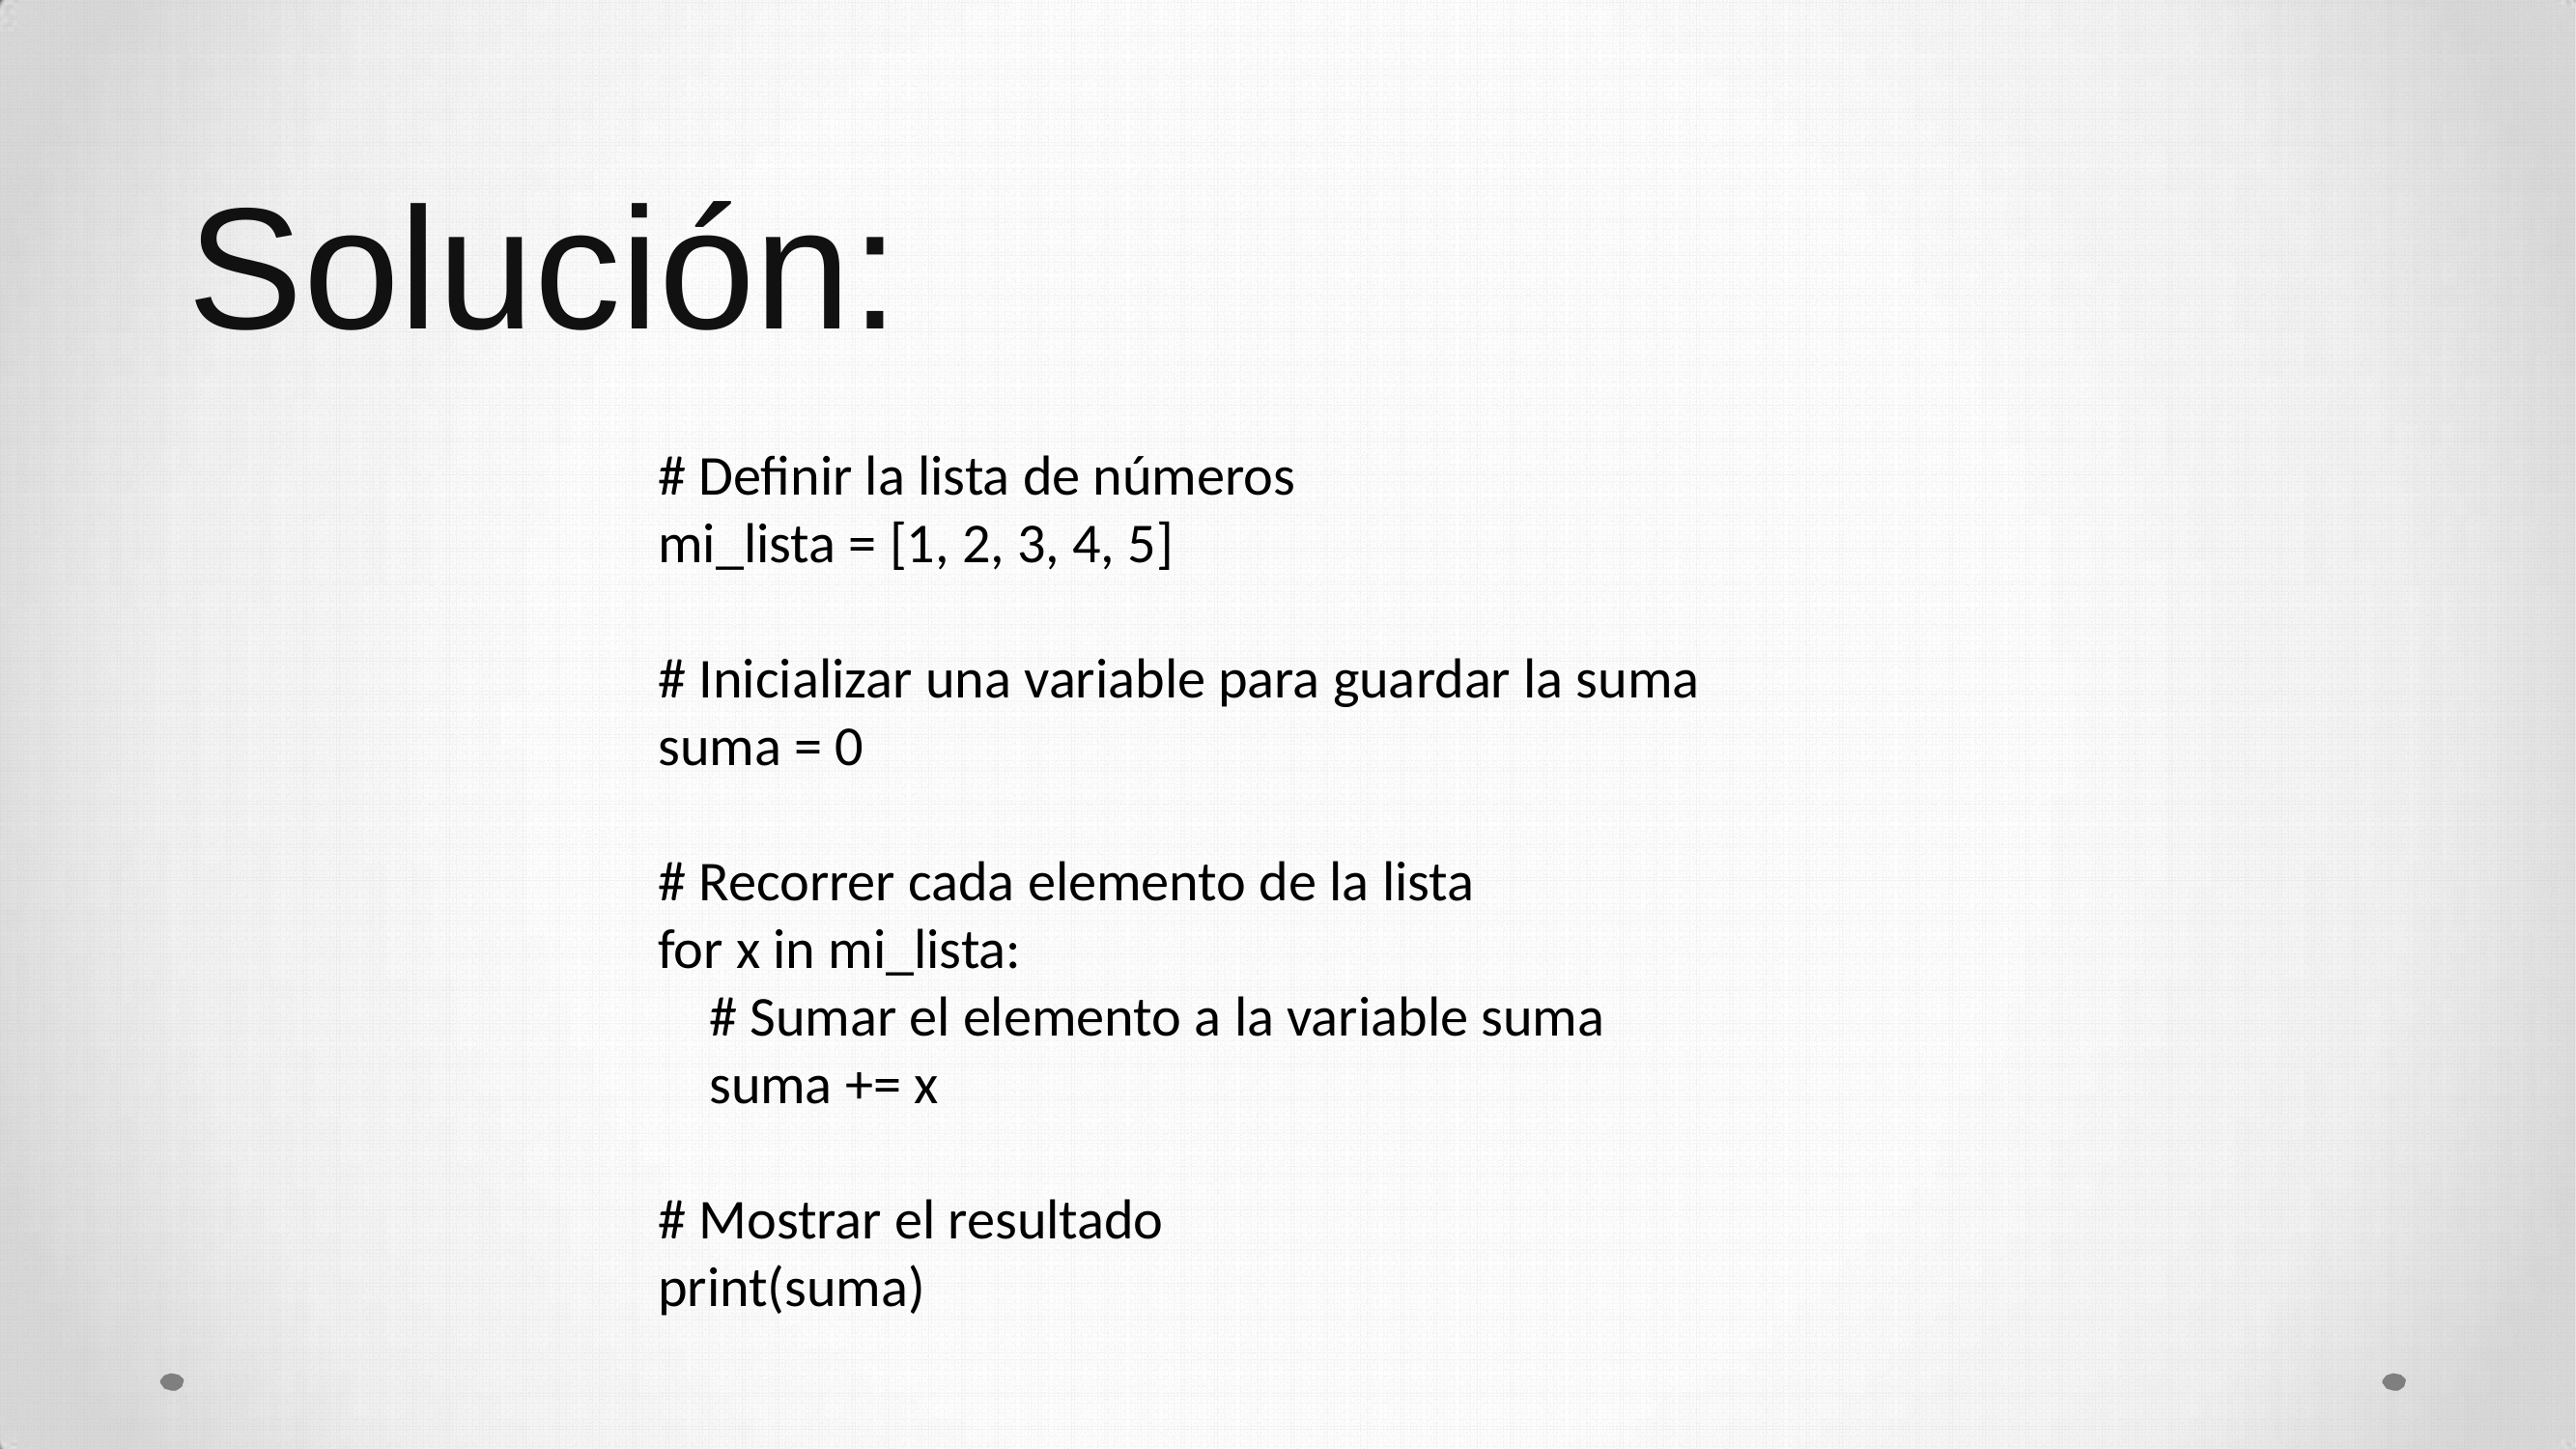

# Solución:
# Definir la lista de números
mi_lista = [1, 2, 3, 4, 5]

# Inicializar una variable para guardar la suma
suma = 0

# Recorrer cada elemento de la lista
for x in mi_lista:
    # Sumar el elemento a la variable suma
    suma += x

# Mostrar el resultado
print(suma)